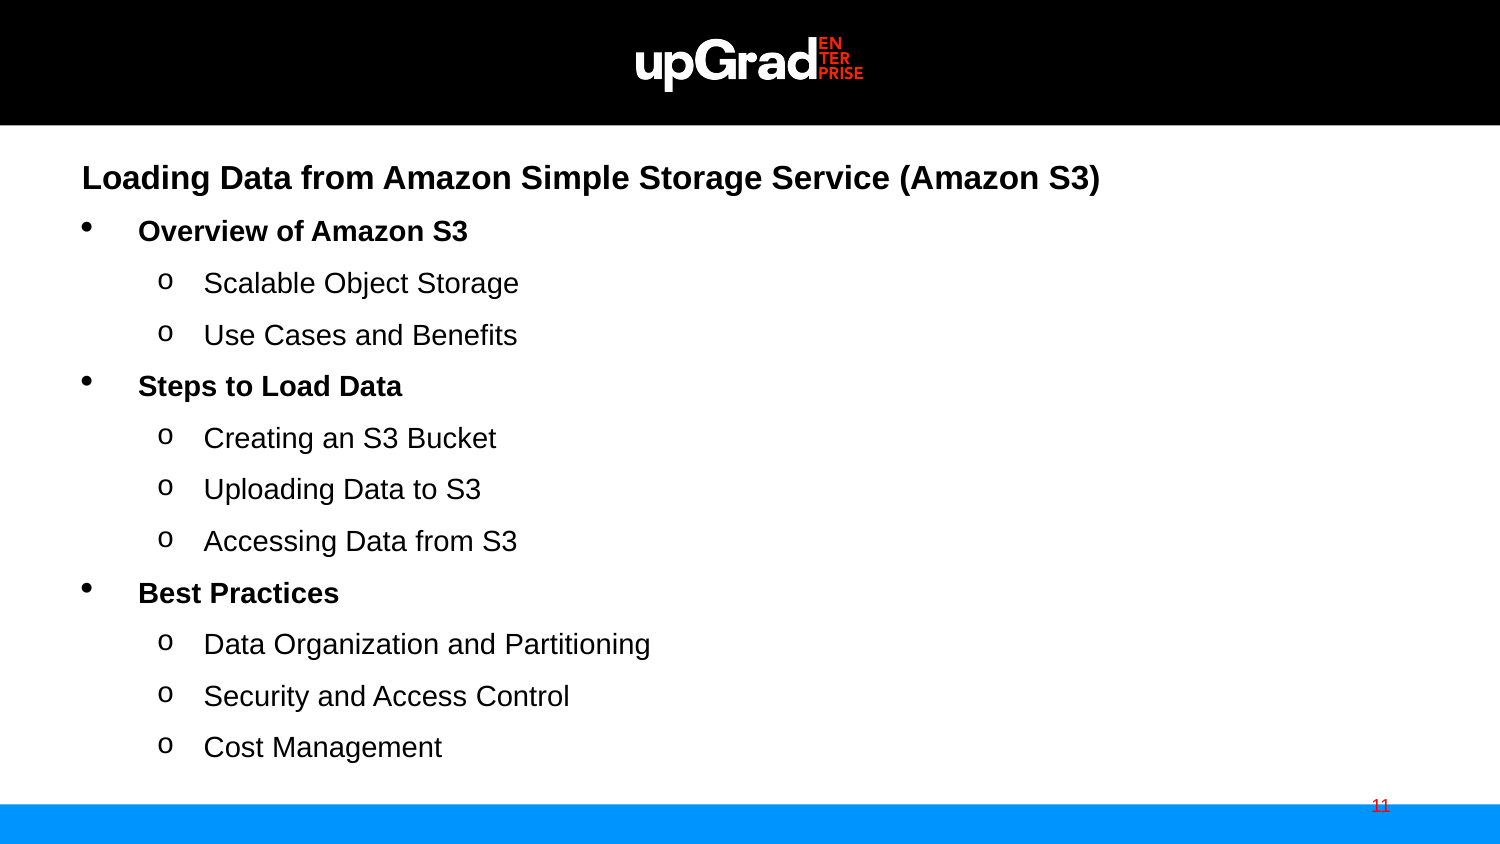

Loading Data from Amazon Simple Storage Service (Amazon S3)
Overview of Amazon S3
Scalable Object Storage
Use Cases and Benefits
Steps to Load Data
Creating an S3 Bucket
Uploading Data to S3
Accessing Data from S3
Best Practices
Data Organization and Partitioning
Security and Access Control
Cost Management
11